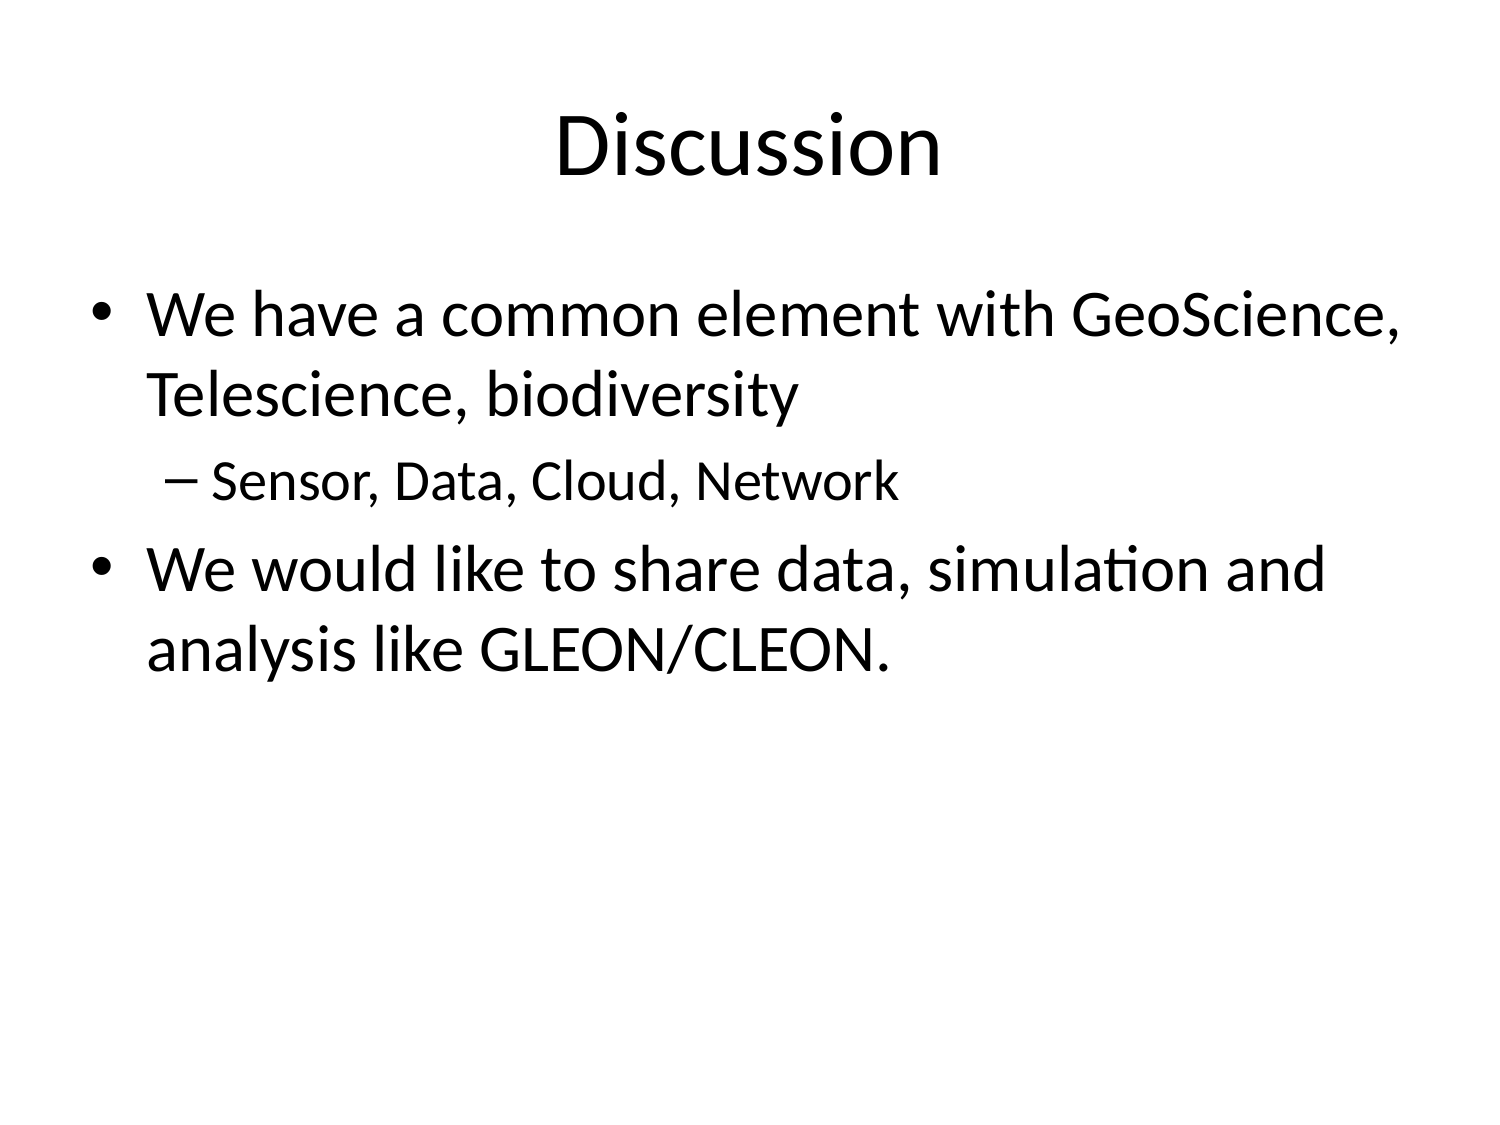

# Discussion
We have a common element with GeoScience, Telescience, biodiversity
Sensor, Data, Cloud, Network
We would like to share data, simulation and analysis like GLEON/CLEON.